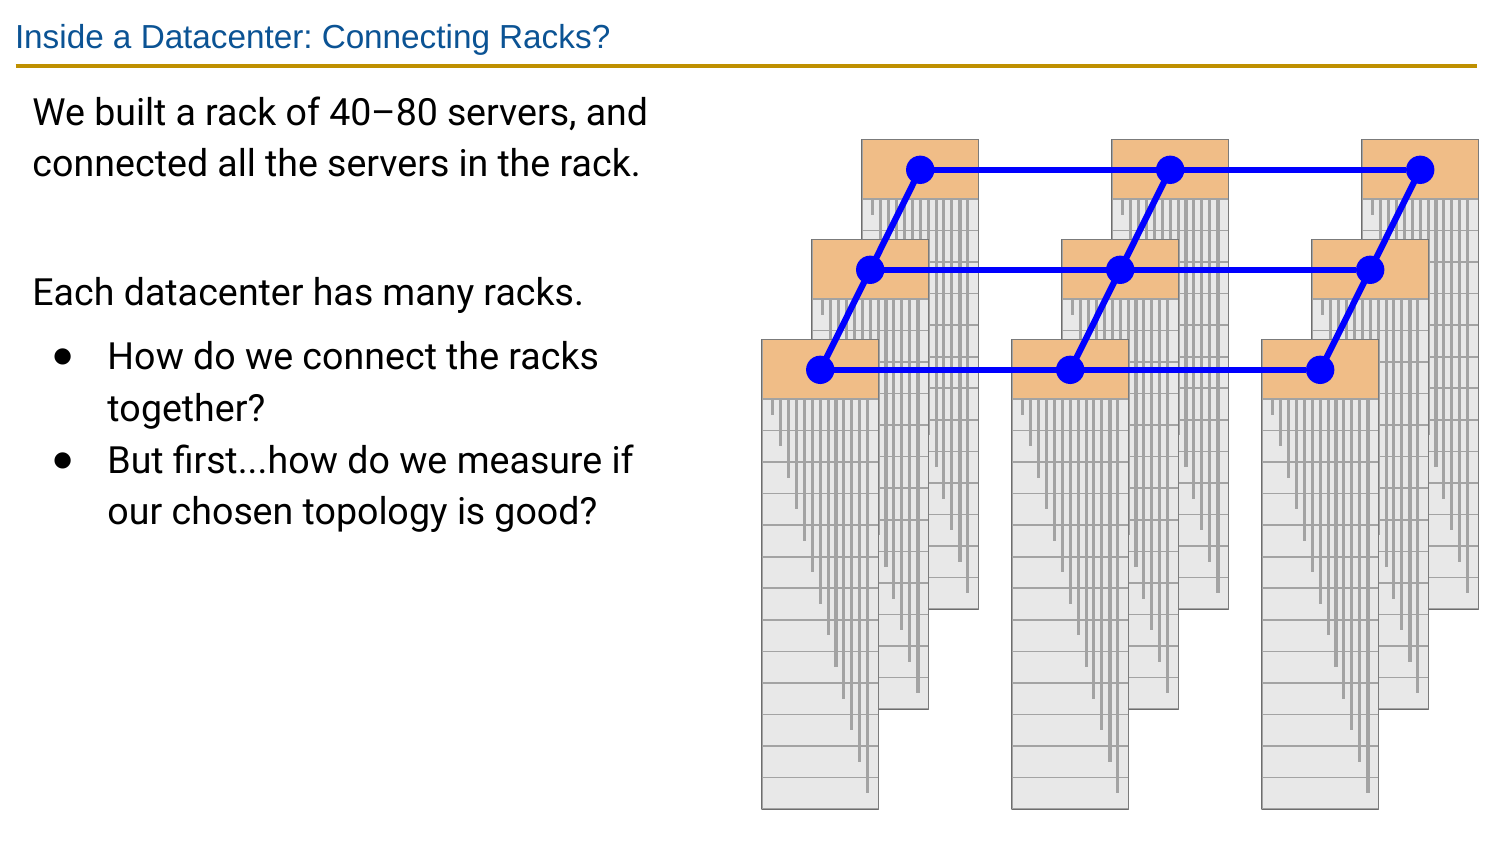

# Inside a Datacenter: Connecting Racks?
We built a rack of 40–80 servers, and connected all the servers in the rack.

Each datacenter has many racks.
How do we connect the racks together?
But first...how do we measure if our chosen topology is good?